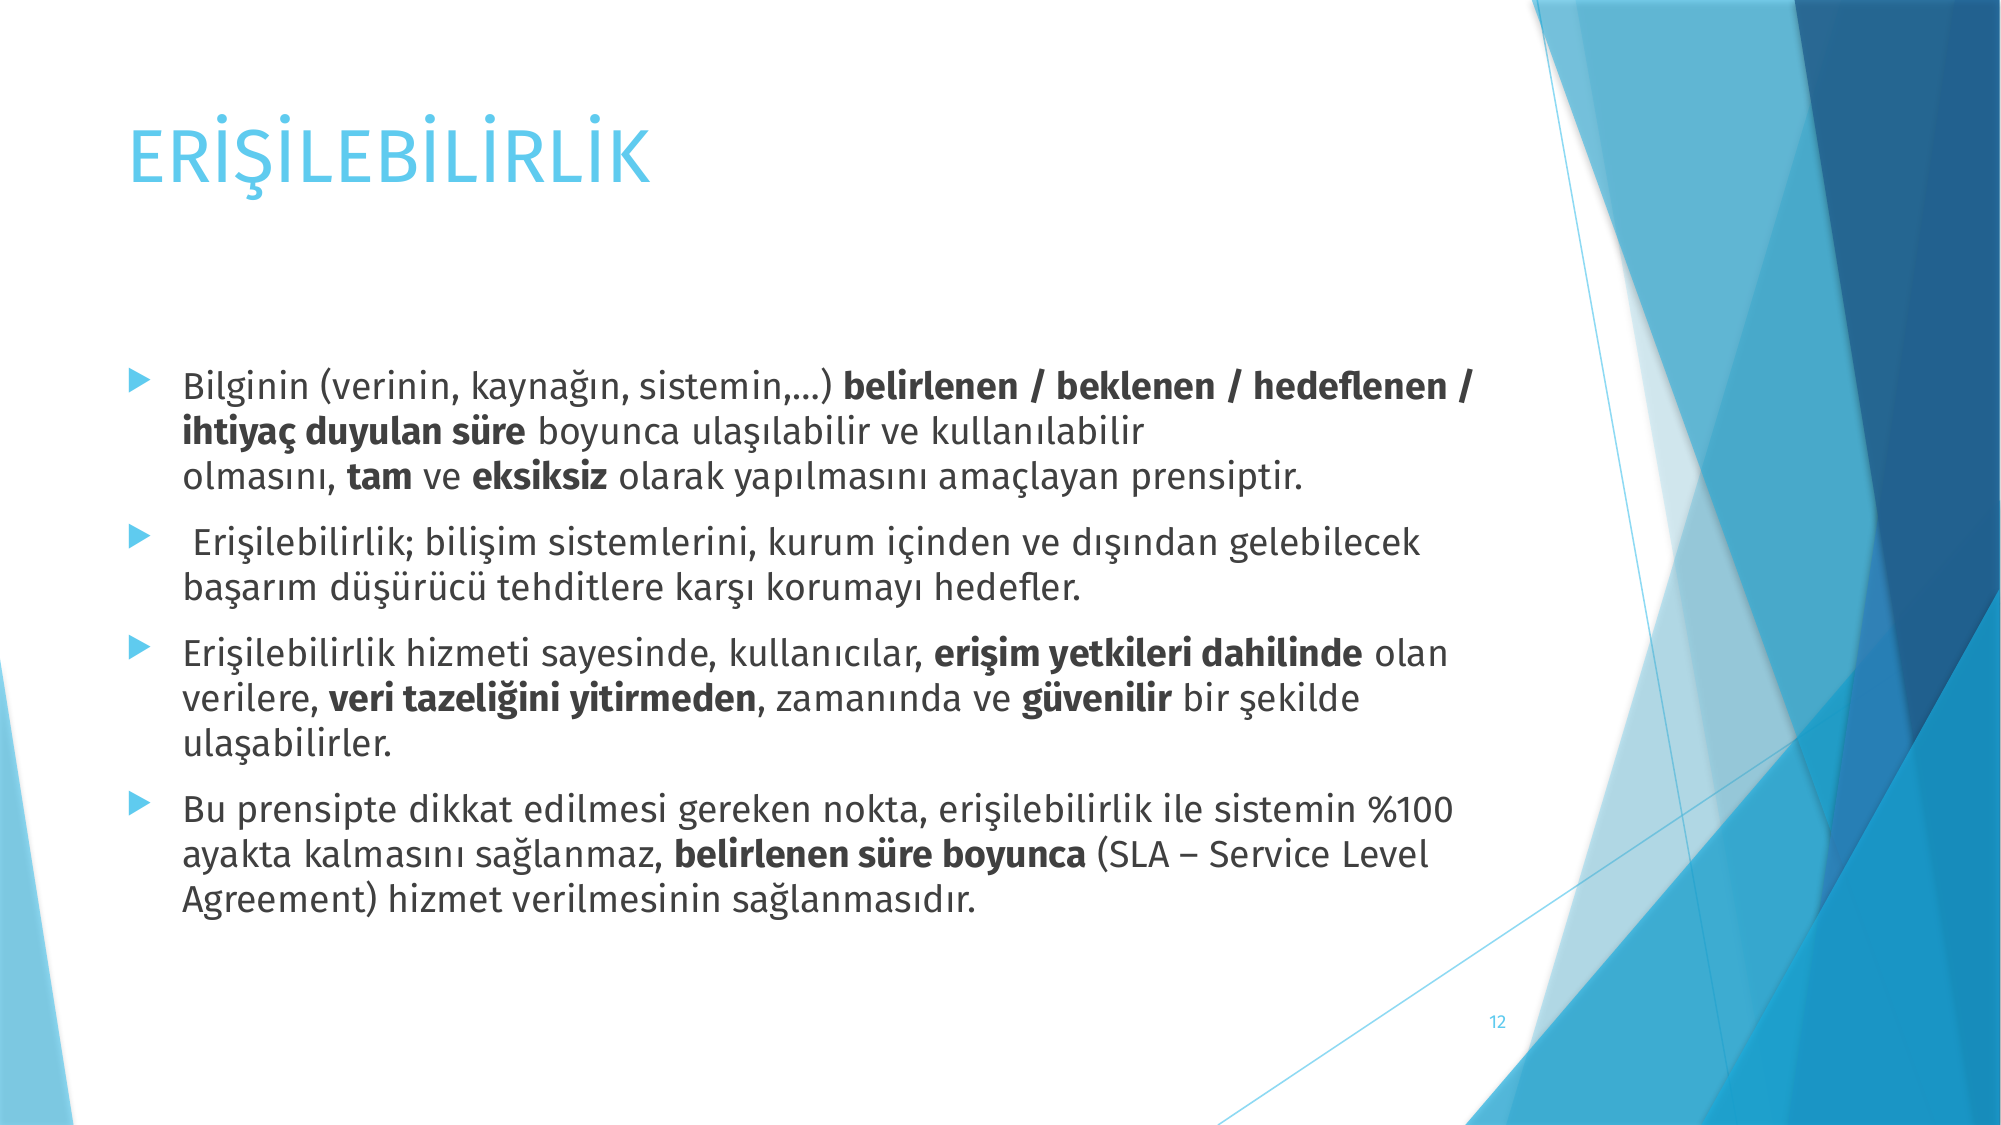

# ERİŞİLEBİLİRLİK
Bilginin (verinin, kaynağın, sistemin,…) belirlenen / beklenen / hedeflenen / ihtiyaç duyulan süre boyunca ulaşılabilir ve kullanılabilir olmasını, tam ve eksiksiz olarak yapılmasını amaçlayan prensiptir.
 Erişilebilirlik; bilişim sistemlerini, kurum içinden ve dışından gelebilecek başarım düşürücü tehditlere karşı korumayı hedefler.
Erişilebilirlik hizmeti sayesinde, kullanıcılar, erişim yetkileri dahilinde olan verilere, veri tazeliğini yitirmeden, zamanında ve güvenilir bir şekilde ulaşabilirler.
Bu prensipte dikkat edilmesi gereken nokta, erişilebilirlik ile sistemin %100 ayakta kalmasını sağlanmaz, belirlenen süre boyunca (SLA – Service Level Agreement) hizmet verilmesinin sağlanmasıdır.
12